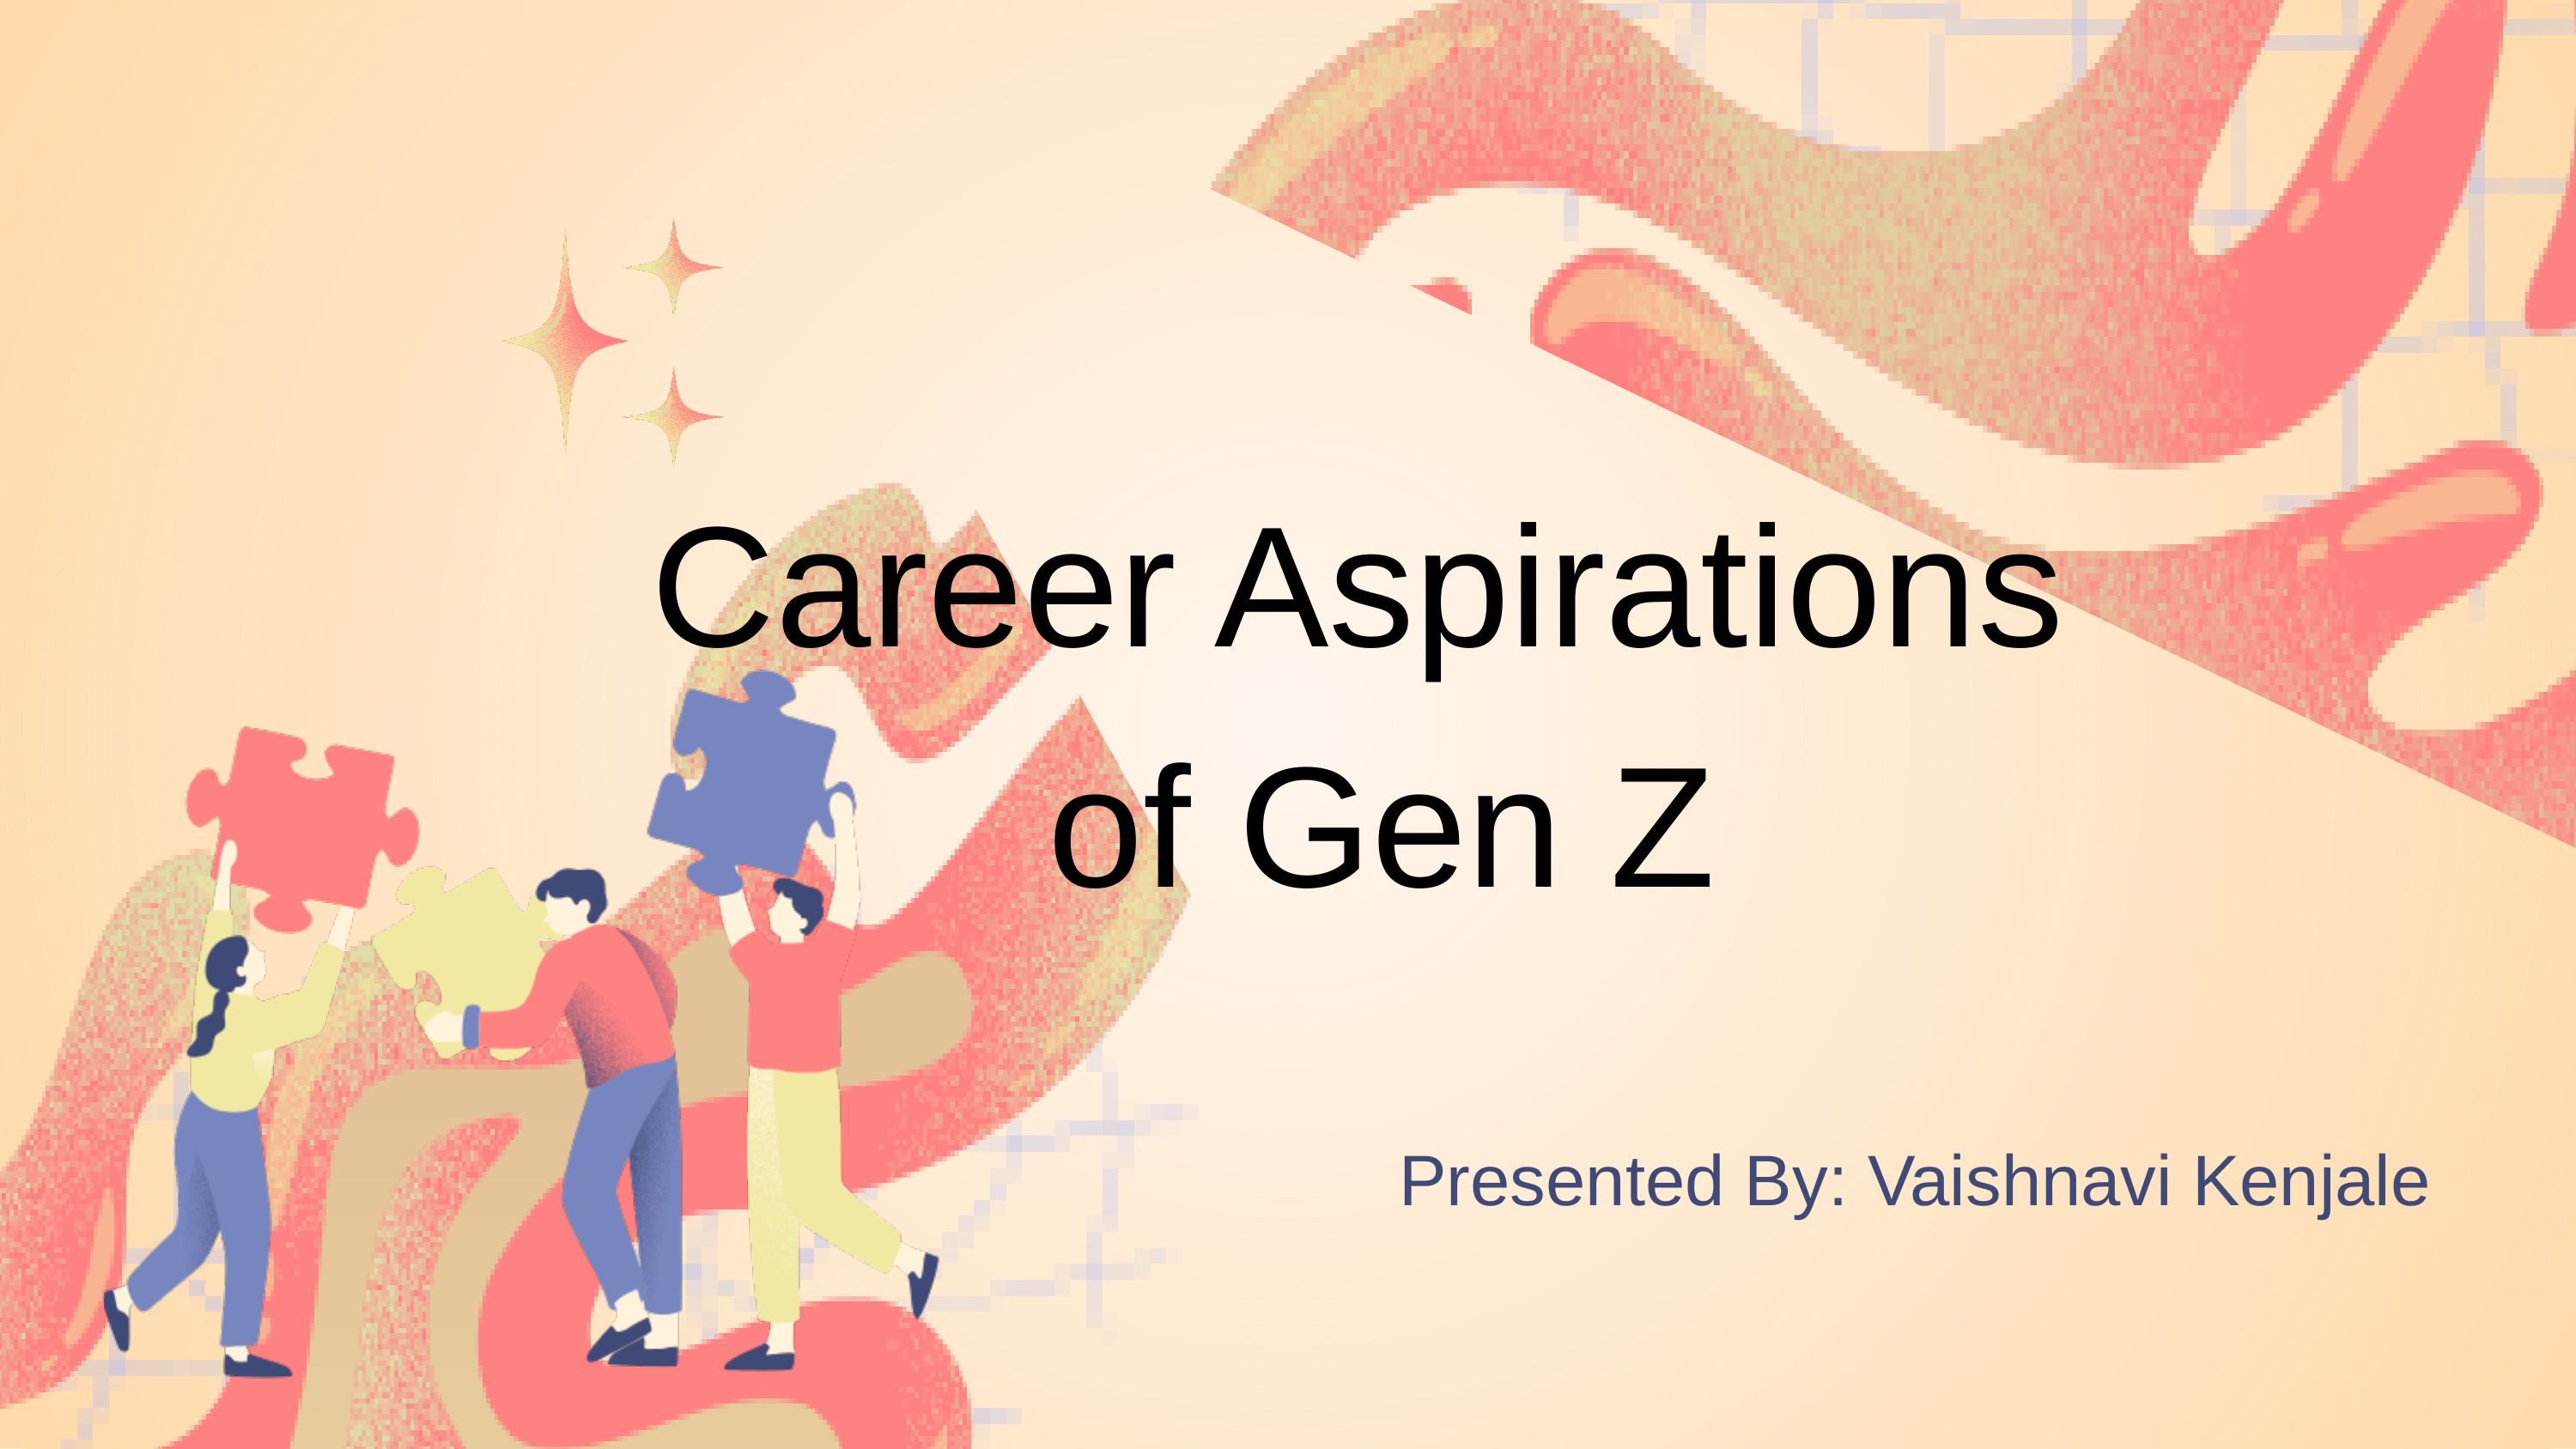

Career Aspirations
 of Gen Z

Presented By: Vaishnavi Kenjale